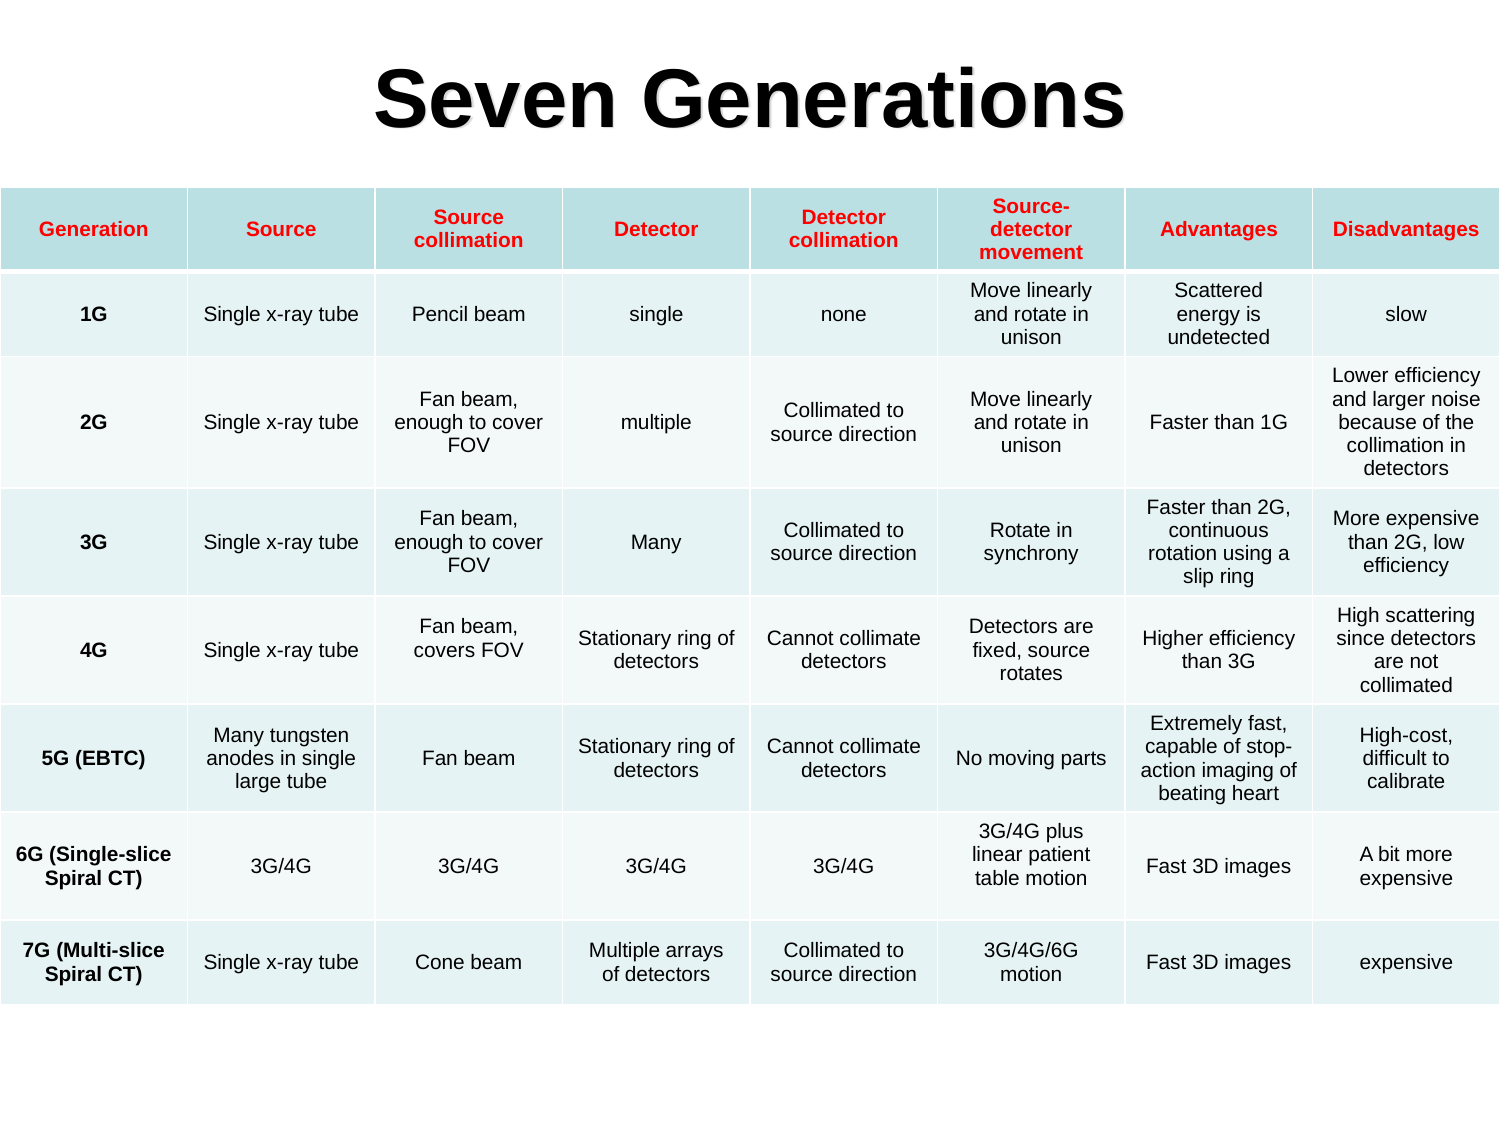

# Seven Generations
| Generation | Source | Source collimation | Detector | Detector collimation | Source-detector movement | Advantages | Disadvantages |
| --- | --- | --- | --- | --- | --- | --- | --- |
| 1G | Single x-ray tube | Pencil beam | single | none | Move linearly and rotate in unison | Scattered energy is undetected | slow |
| 2G | Single x-ray tube | Fan beam, enough to cover FOV | multiple | Collimated to source direction | Move linearly and rotate in unison | Faster than 1G | Lower efficiency and larger noise because of the collimation in detectors |
| 3G | Single x-ray tube | Fan beam, enough to cover FOV | Many | Collimated to source direction | Rotate in synchrony | Faster than 2G, continuous rotation using a slip ring | More expensive than 2G, low efficiency |
| 4G | Single x-ray tube | Fan beam, covers FOV | Stationary ring of detectors | Cannot collimate detectors | Detectors are fixed, source rotates | Higher efficiency than 3G | High scattering since detectors are not collimated |
| 5G (EBTC) | Many tungsten anodes in single large tube | Fan beam | Stationary ring of detectors | Cannot collimate detectors | No moving parts | Extremely fast, capable of stop-action imaging of beating heart | High-cost, difficult to calibrate |
| 6G (Single-slice Spiral CT) | 3G/4G | 3G/4G | 3G/4G | 3G/4G | 3G/4G plus linear patient table motion | Fast 3D images | A bit more expensive |
| 7G (Multi-slice Spiral CT) | Single x-ray tube | Cone beam | Multiple arrays of detectors | Collimated to source direction | 3G/4G/6G motion | Fast 3D images | expensive |